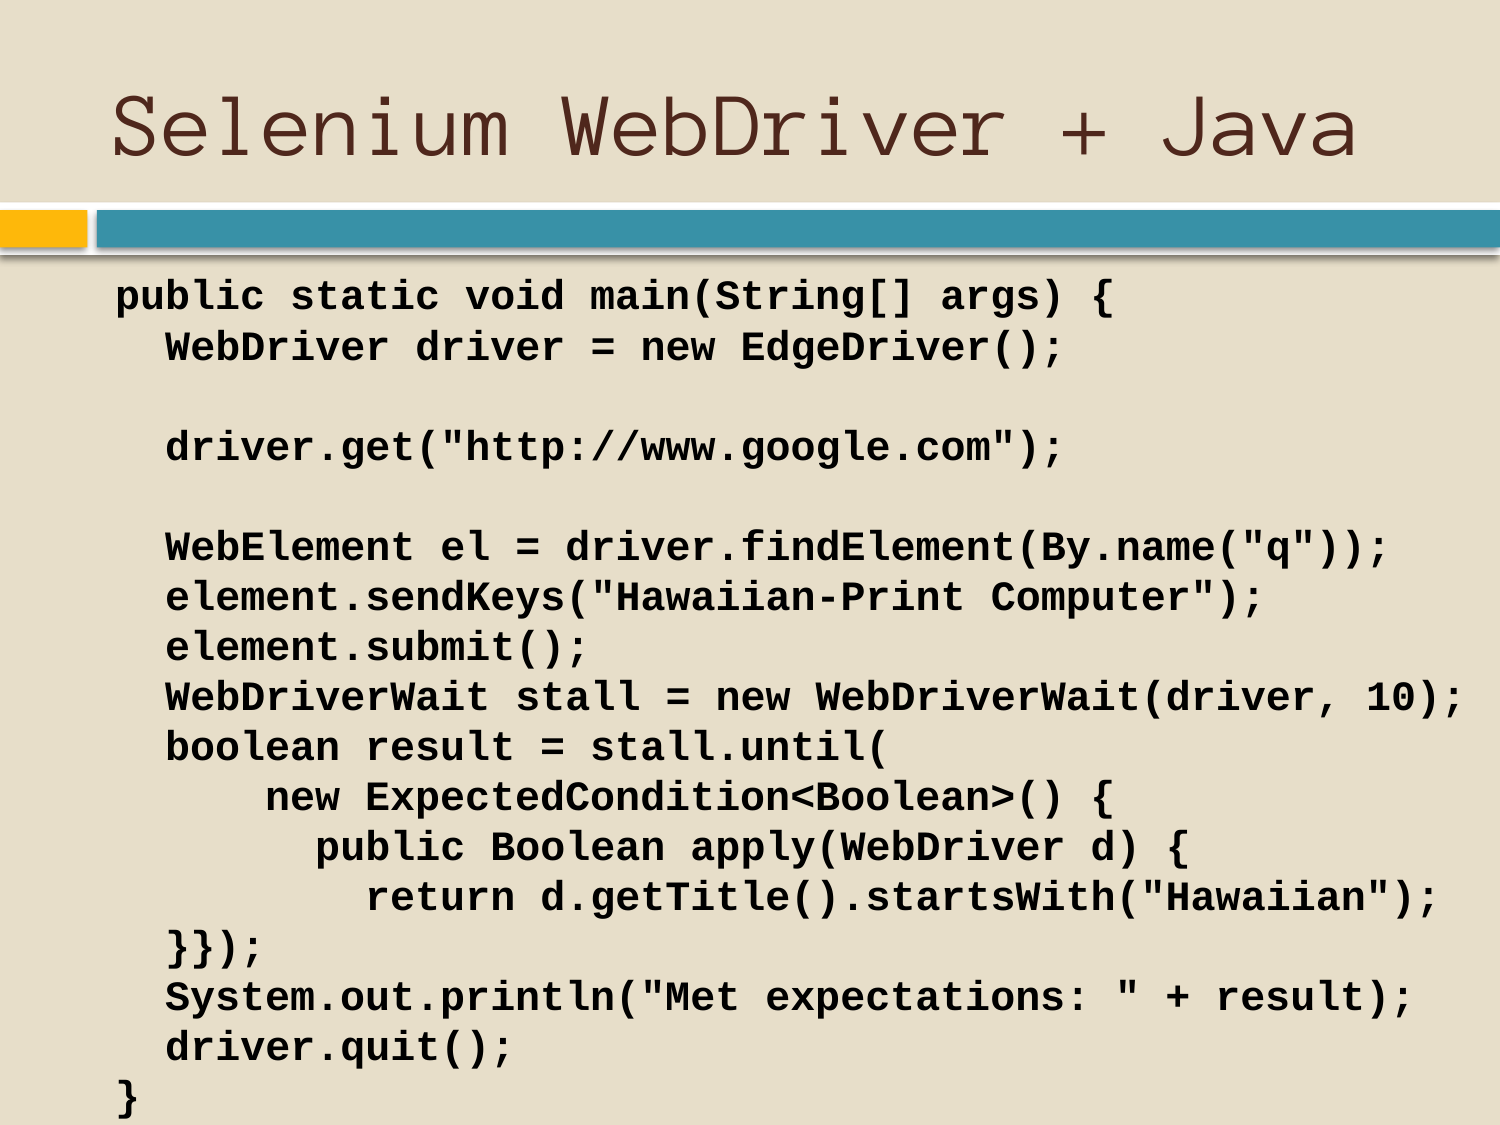

# Selenium WebDriver + Java
public static void main(String[] args) {
  WebDriver driver = new EdgeDriver();
  driver.get("http://www.google.com");

  WebElement el = driver.findElement(By.name("q"));
  element.sendKeys("Hawaiian-Print Computer");
  element.submit();
  WebDriverWait stall = new WebDriverWait(driver, 10);
  boolean result = stall.until(
	new ExpectedCondition<Boolean>() {
        public Boolean apply(WebDriver d) {
          return d.getTitle().startsWith("Hawaiian");
  }});
  System.out.println("Met expectations: " + result);
  driver.quit();
}